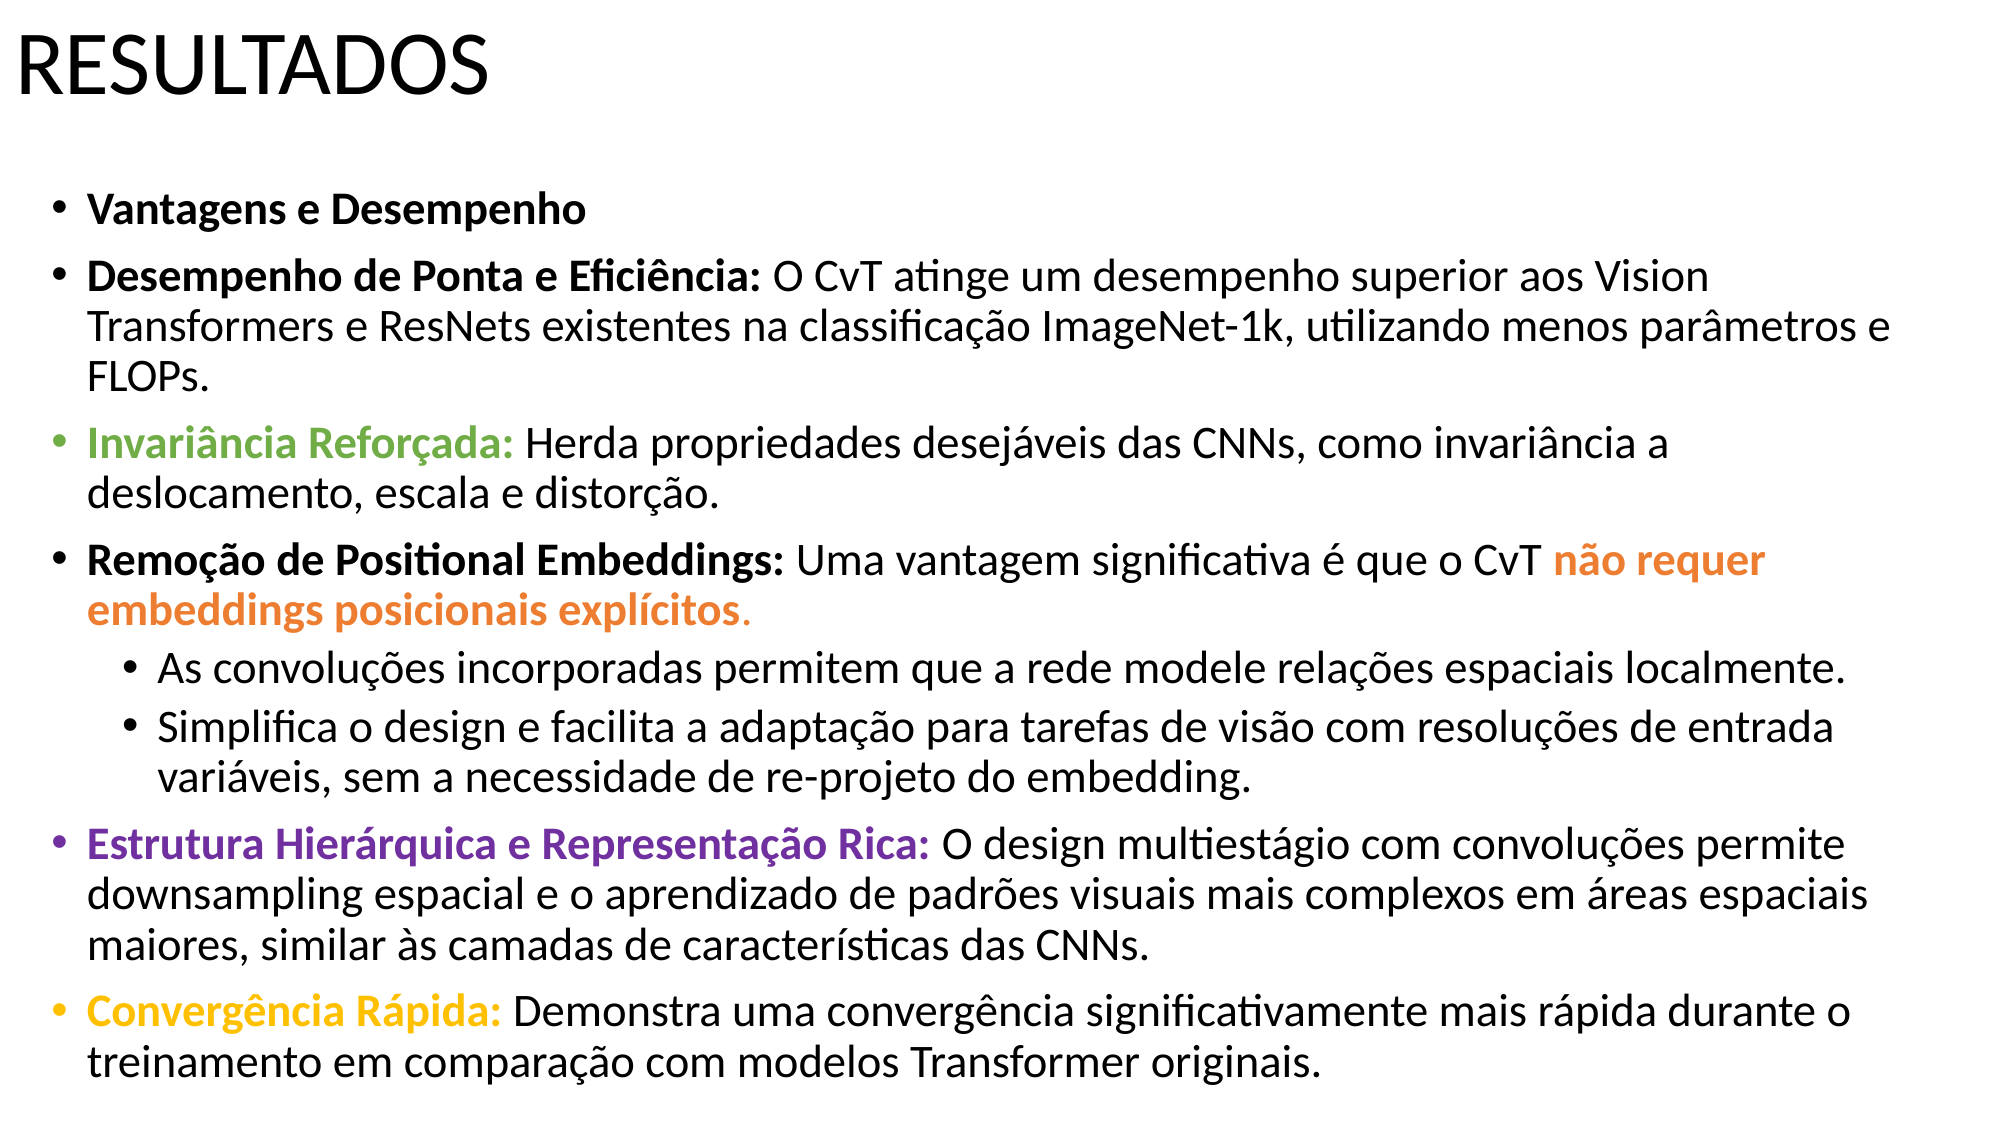

# RESULTADOS
Vantagens e Desempenho
Desempenho de Ponta e Eficiência: O CvT atinge um desempenho superior aos Vision Transformers e ResNets existentes na classificação ImageNet-1k, utilizando menos parâmetros e FLOPs.
Invariância Reforçada: Herda propriedades desejáveis das CNNs, como invariância a deslocamento, escala e distorção.
Remoção de Positional Embeddings: Uma vantagem significativa é que o CvT não requer embeddings posicionais explícitos.
As convoluções incorporadas permitem que a rede modele relações espaciais localmente.
Simplifica o design e facilita a adaptação para tarefas de visão com resoluções de entrada variáveis, sem a necessidade de re-projeto do embedding.
Estrutura Hierárquica e Representação Rica: O design multiestágio com convoluções permite downsampling espacial e o aprendizado de padrões visuais mais complexos em áreas espaciais maiores, similar às camadas de características das CNNs.
Convergência Rápida: Demonstra uma convergência significativamente mais rápida durante o treinamento em comparação com modelos Transformer originais.